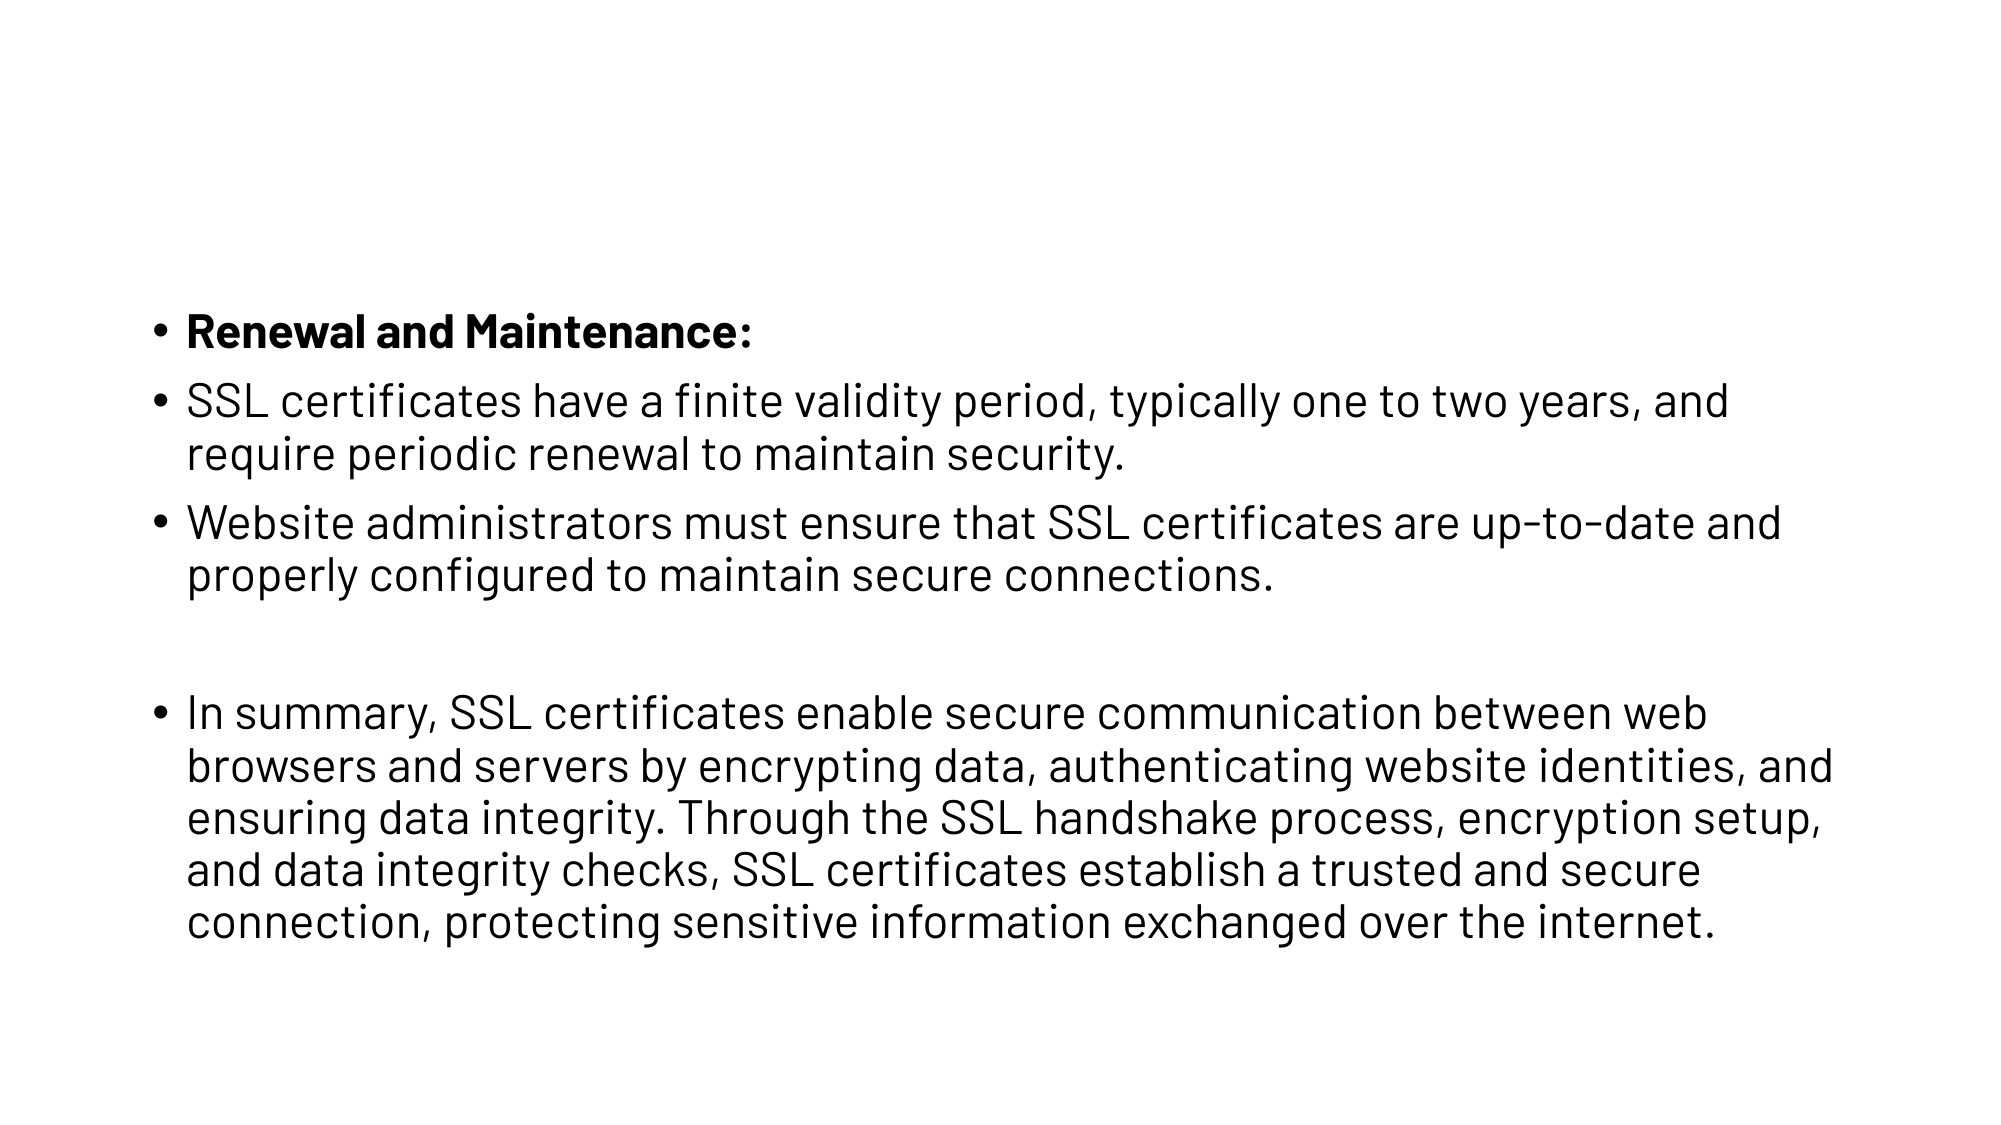

#
Renewal and Maintenance:
SSL certificates have a finite validity period, typically one to two years, and require periodic renewal to maintain security.
Website administrators must ensure that SSL certificates are up-to-date and properly configured to maintain secure connections.

In summary, SSL certificates enable secure communication between web browsers and servers by encrypting data, authenticating website identities, and ensuring data integrity. Through the SSL handshake process, encryption setup, and data integrity checks, SSL certificates establish a trusted and secure connection, protecting sensitive information exchanged over the internet.